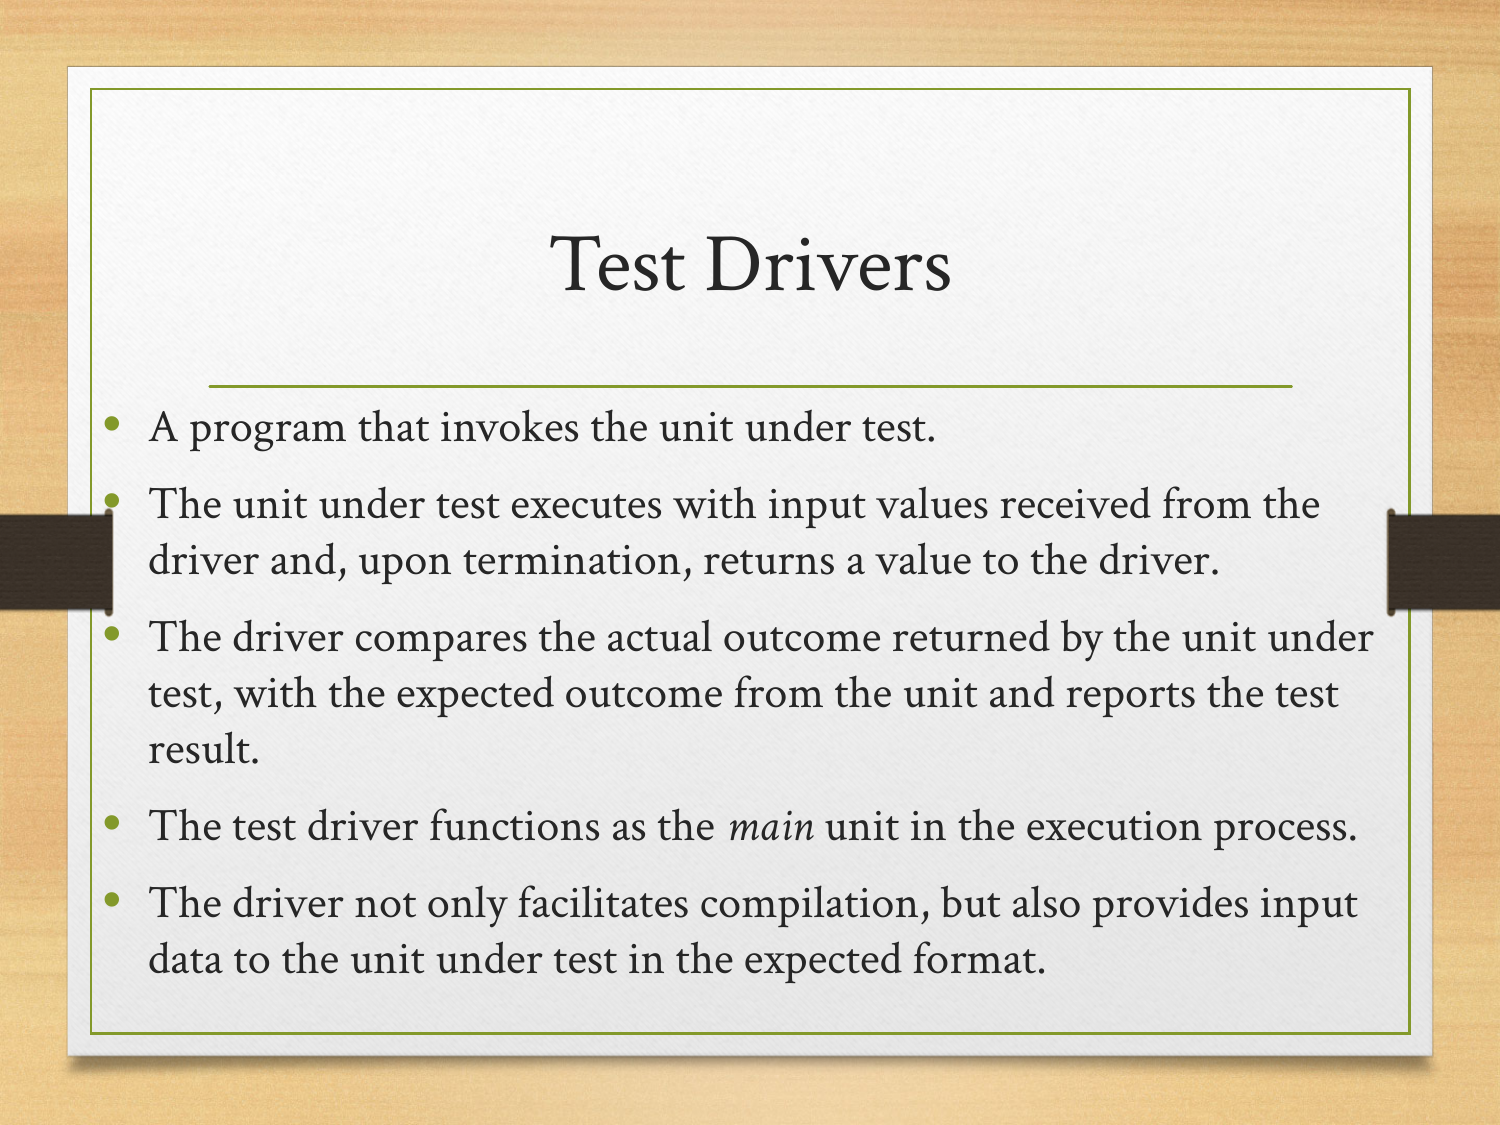

# Test Drivers
A program that invokes the unit under test.
The unit under test executes with input values received from the driver and, upon termination, returns a value to the driver.
The driver compares the actual outcome returned by the unit under test, with the expected outcome from the unit and reports the test result.
The test driver functions as the main unit in the execution process.
The driver not only facilitates compilation, but also provides input data to the unit under test in the expected format.